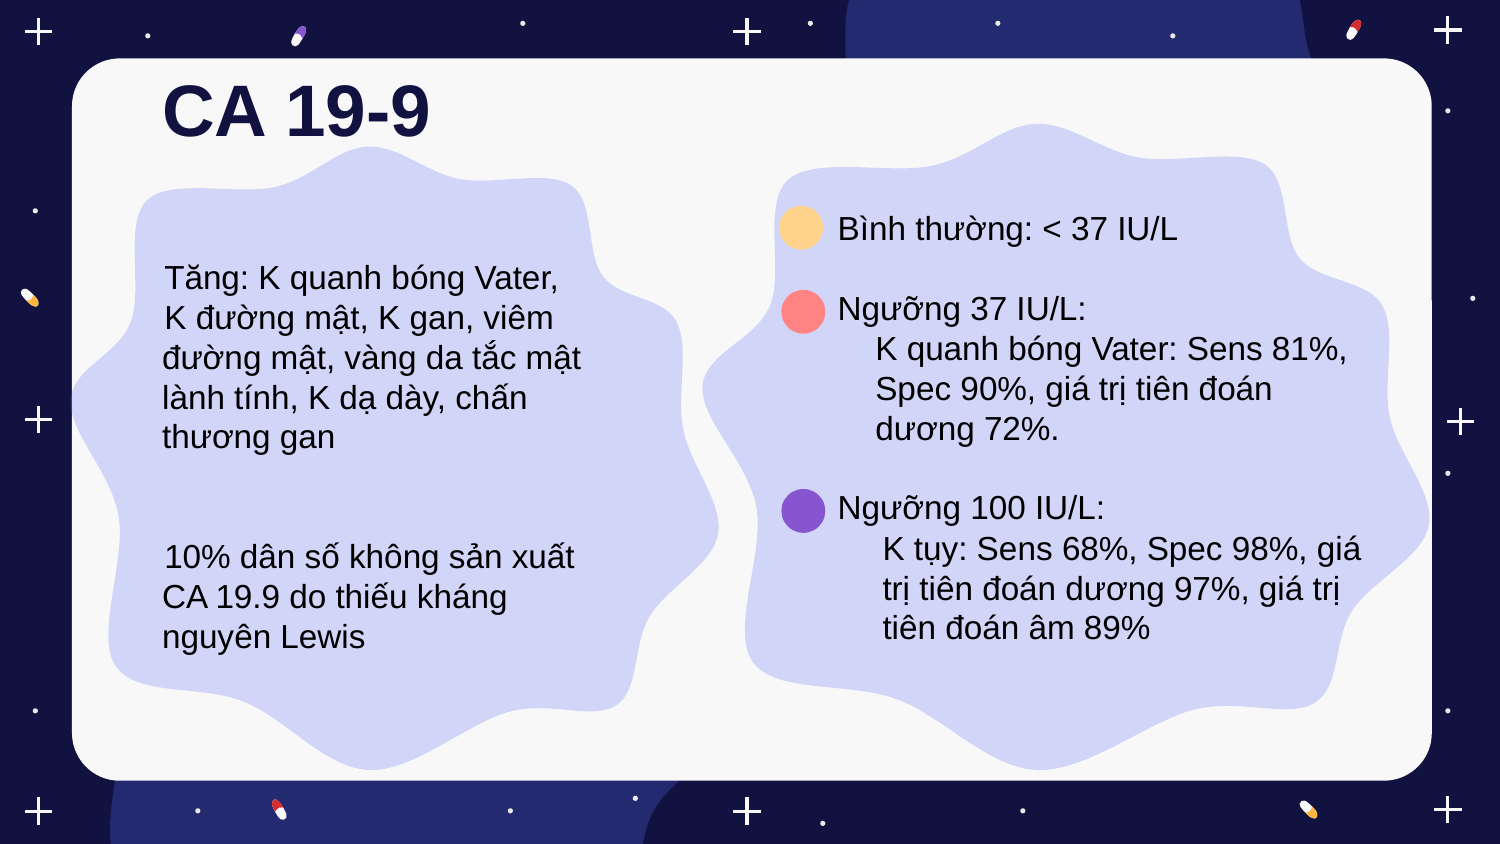

# CA 19-9

Bình thường: < 37 IU/L

Ngưỡng 37 IU/L:
	K quanh bóng Vater: Sens 81%, Spec 90%, giá trị tiên đoán dương 72%.

Ngưỡng 100 IU/L:
	K tụy: Sens 68%, Spec 98%, giá trị tiên đoán dương 97%, giá trị tiên đoán âm 89%

Tăng: K quanh bóng Vater,
K đường mật, K gan, viêm đường mật, vàng da tắc mật lành tính, K dạ dày, chấn thương gan

10% dân số không sản xuất CA 19.9 do thiếu kháng nguyên Lewis